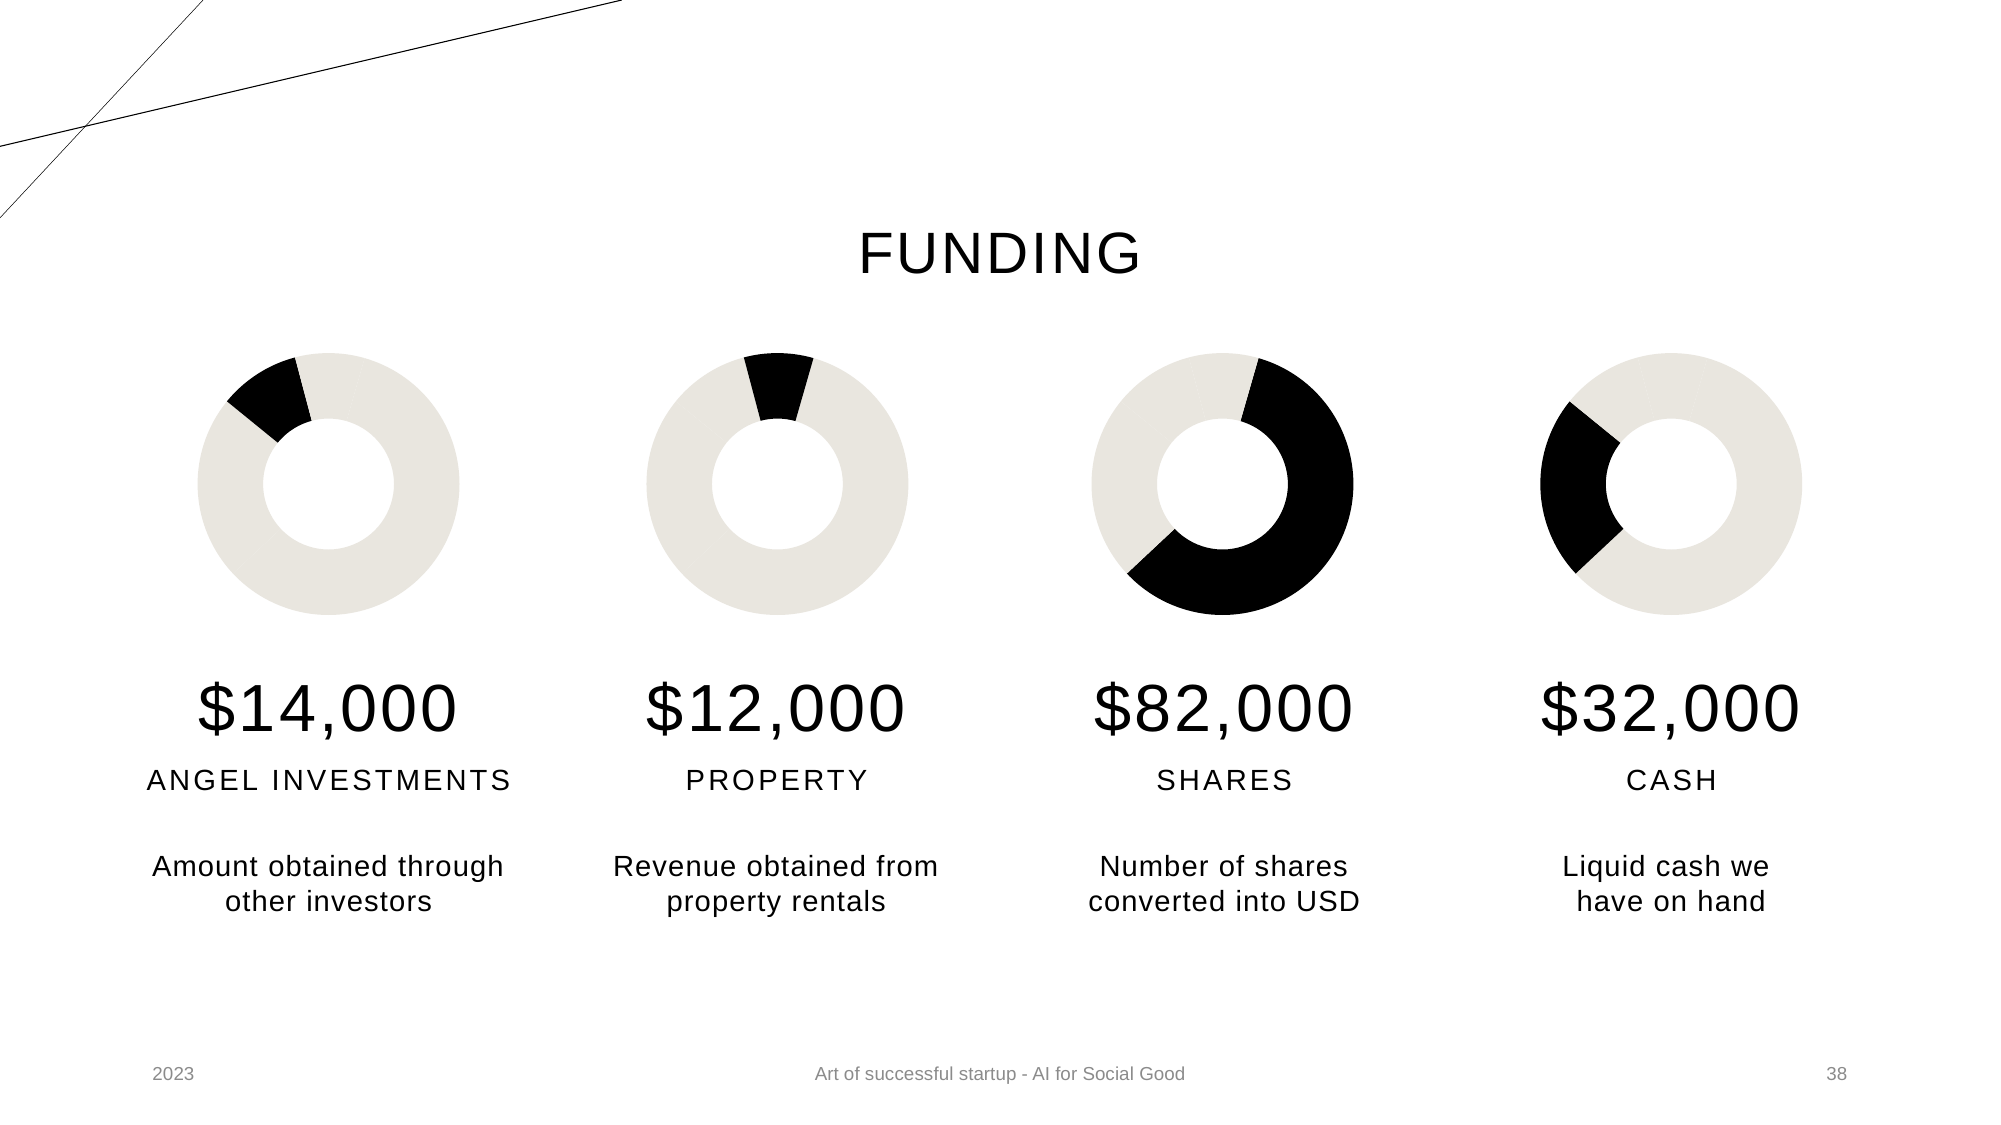

# FUNDING

### Chart

| Category | Sales |
|---|---|
| Part 1 | 82000.0 |
| Part 2 | 32000.0 |
| Part 3 | 14000.0 |
| Part 4 | 12000.0 |

### Chart

| Category | Sales |
|---|---|
| Part 1 | 82000.0 |
| Part 2 | 32000.0 |
| Part 3 | 14000.0 |
| Part 4 | 12000.0 |

### Chart

| Category | Sales |
|---|---|
| Part 1 | 82000.0 |
| Part 2 | 32000.0 |
| Part 3 | 14000.0 |
| Part 4 | 12000.0 |

### Chart

| Category | Sales |
|---|---|
| Part 1 | 82000.0 |
| Part 2 | 32000.0 |
| Part 3 | 14000.0 |
| Part 4 | 12000.0 |
$32,000
$14,000
$12,000
$82,000
CASH
ANGEL INVESTMENTS
PROPERTY
SHARES
Liquid cash we
have on hand

Amount obtained through other investors
Revenue obtained from property rentals
Number of shares converted into USD

2023
Art of successful startup - AI for Social Good
38